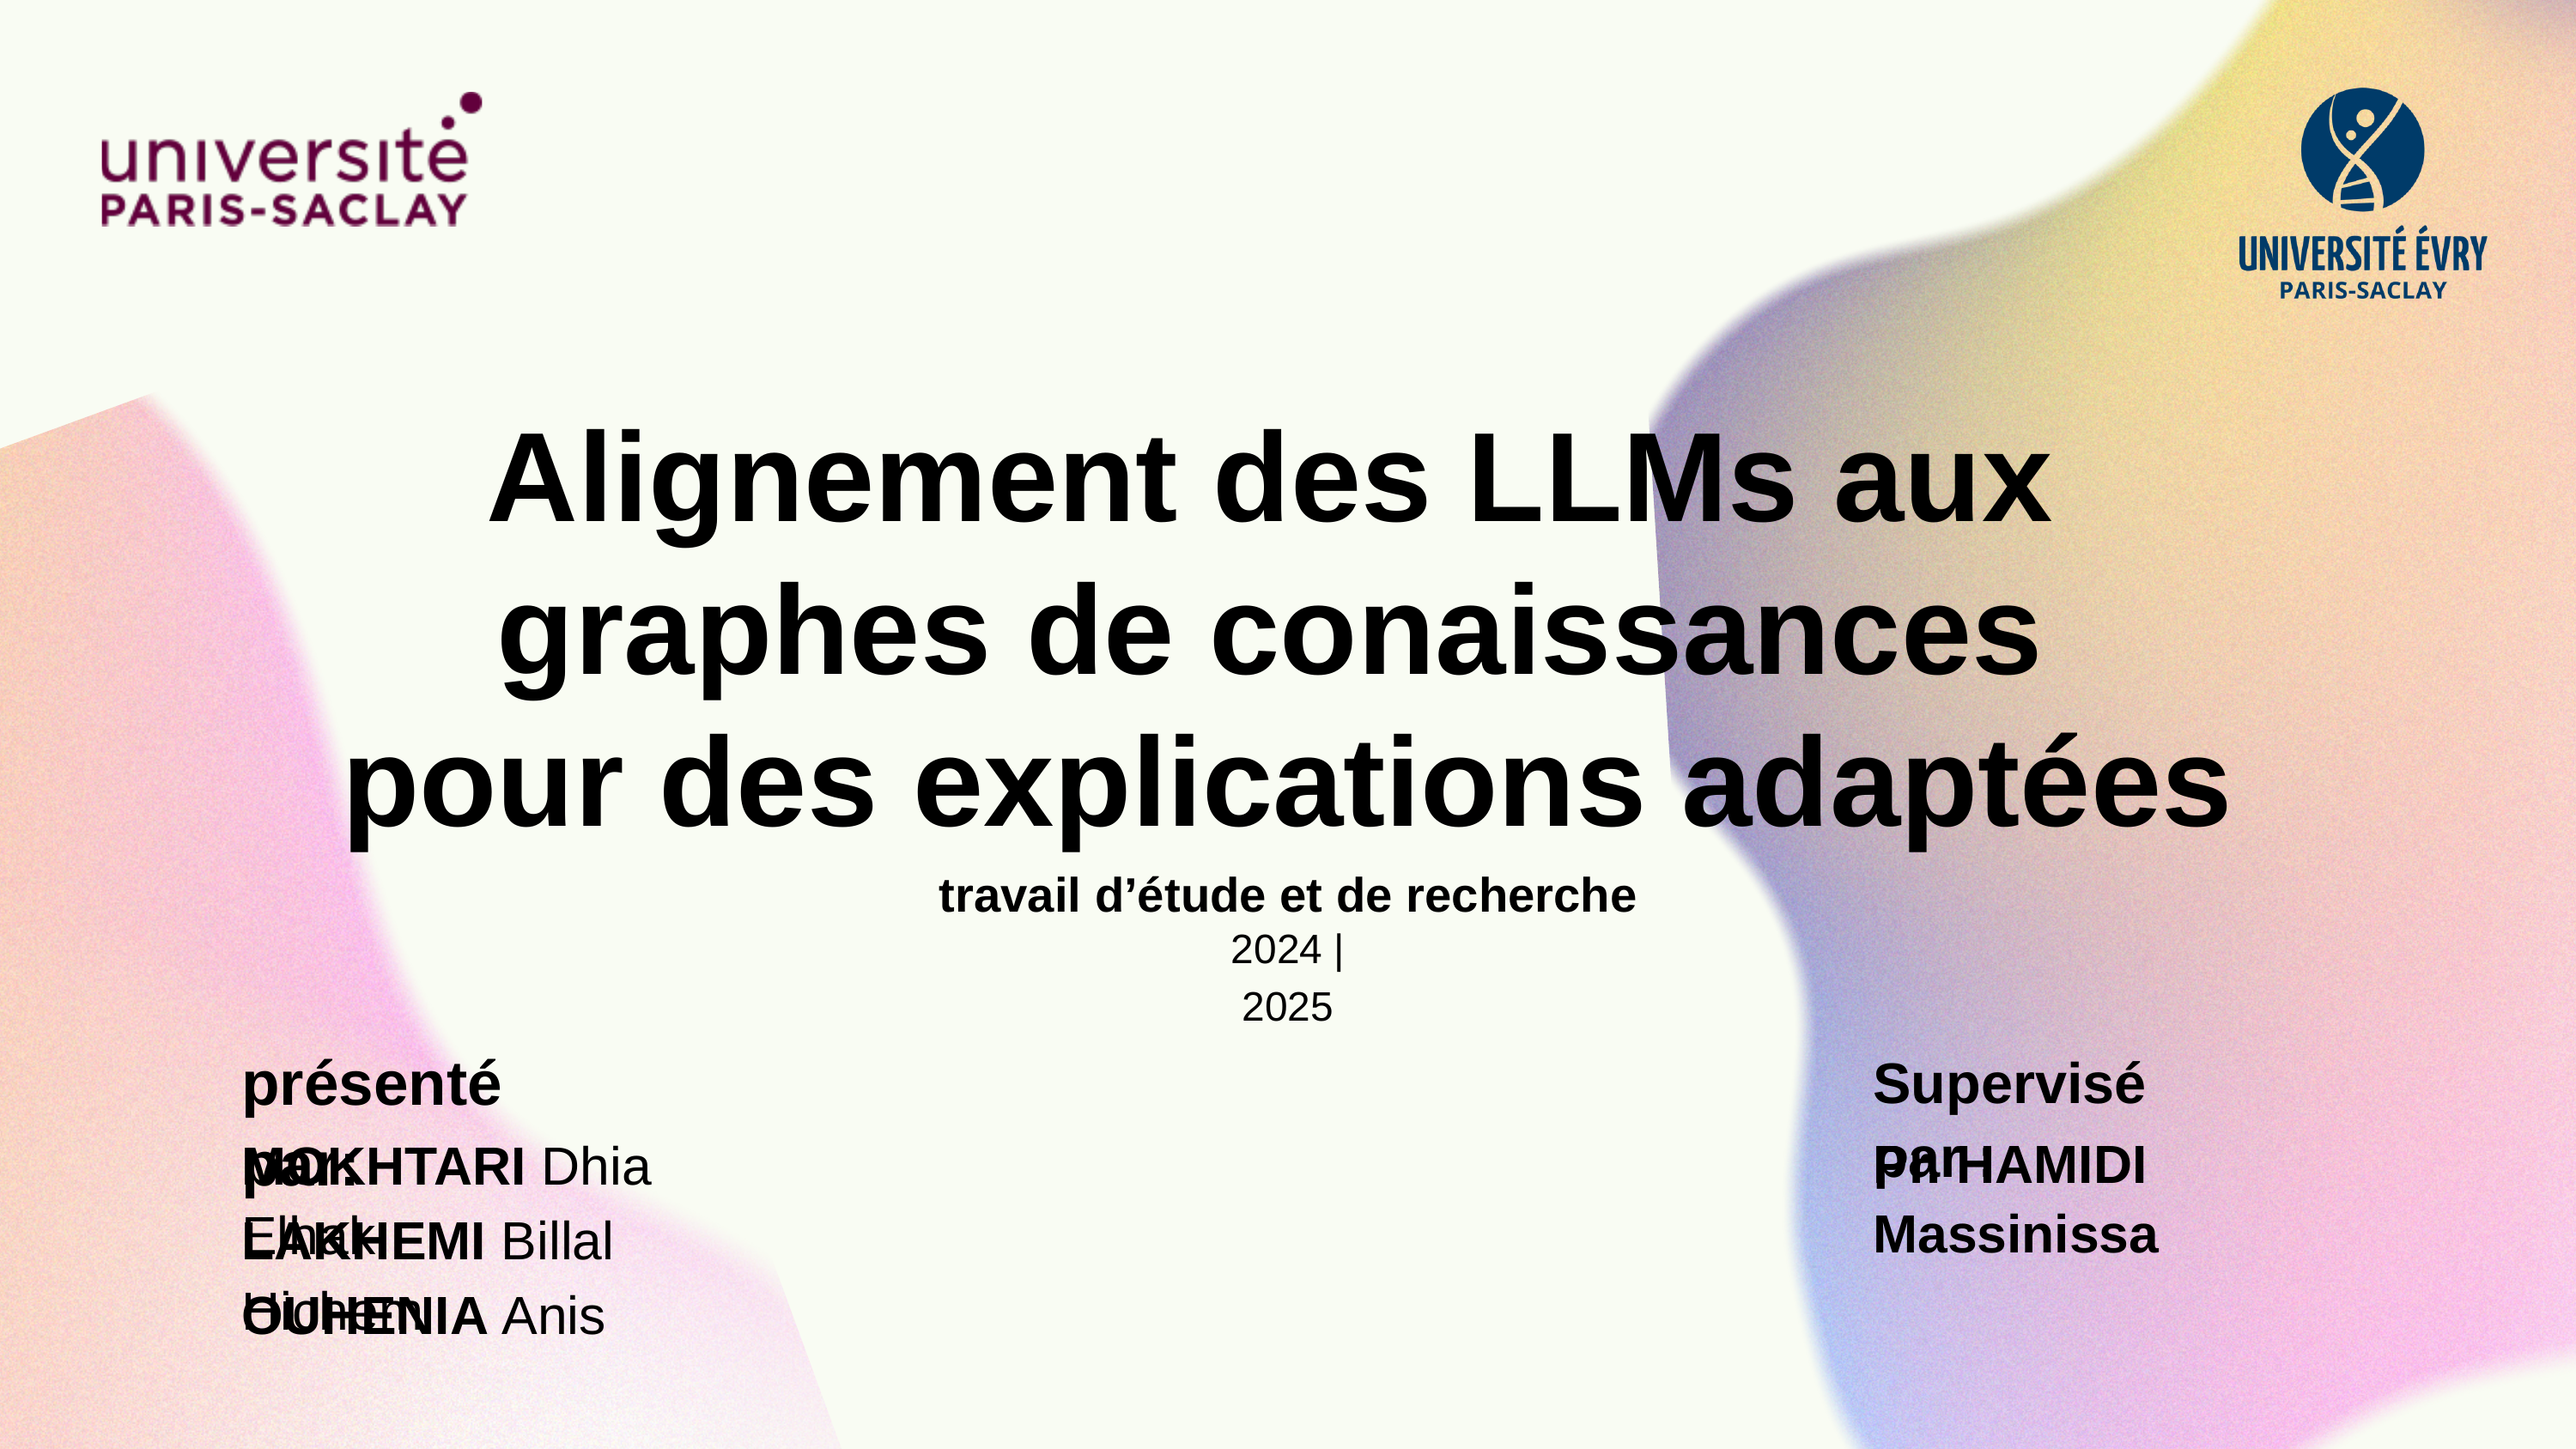

Alignement des LLMs aux
graphes de conaissances
pour des explications adaptées

travail d’étude et de recherche
2024 | 2025
présenté par​:
MOKHTARI Dhia Elhak
LAKHEMI Billal Hichem
OUHENIA Anis
Supervisé par ​:
Pr. HAMIDI Massinissa